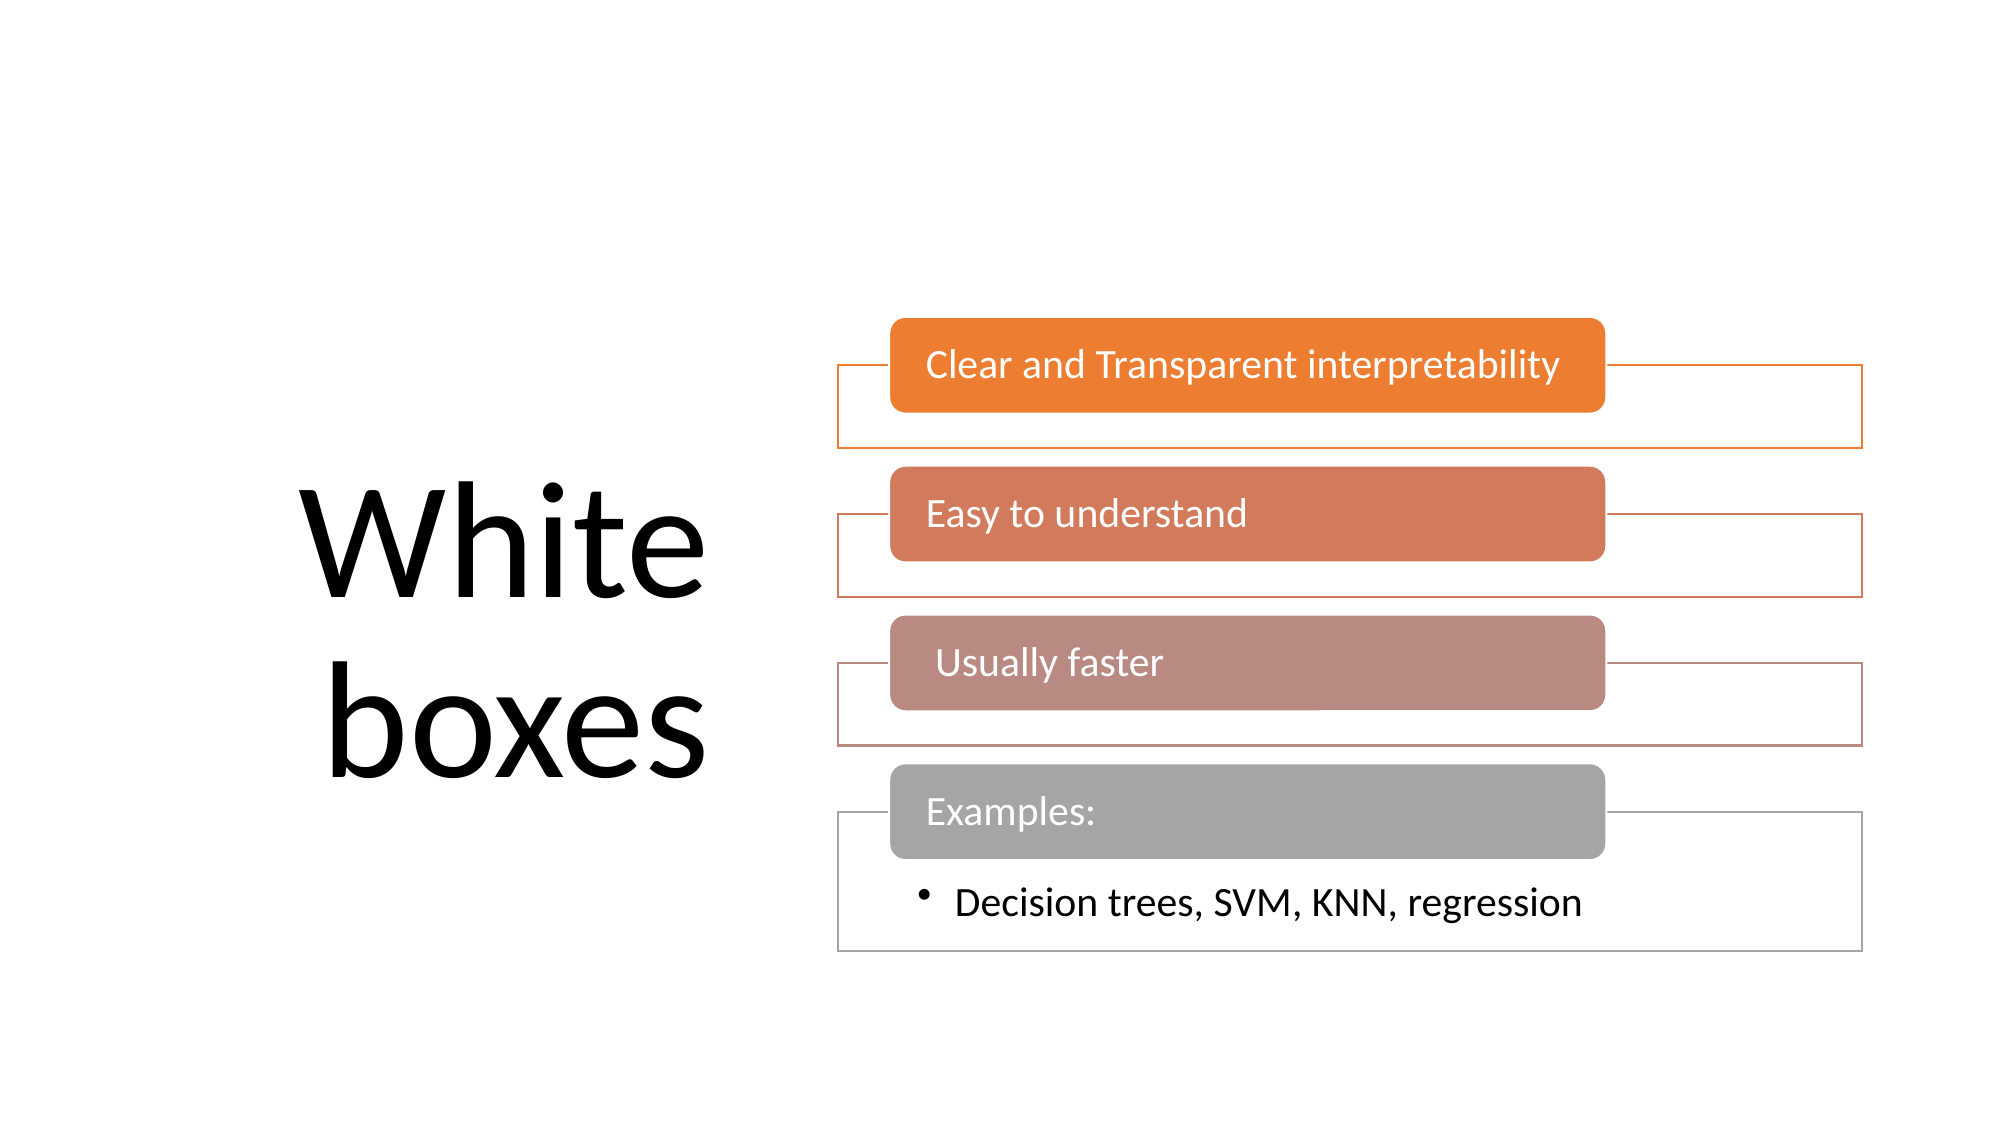

# White boxes
Clear and Transparent interpretability
Easy to understand
 Usually faster
Decision trees, SVM, KNN, regression
Examples: